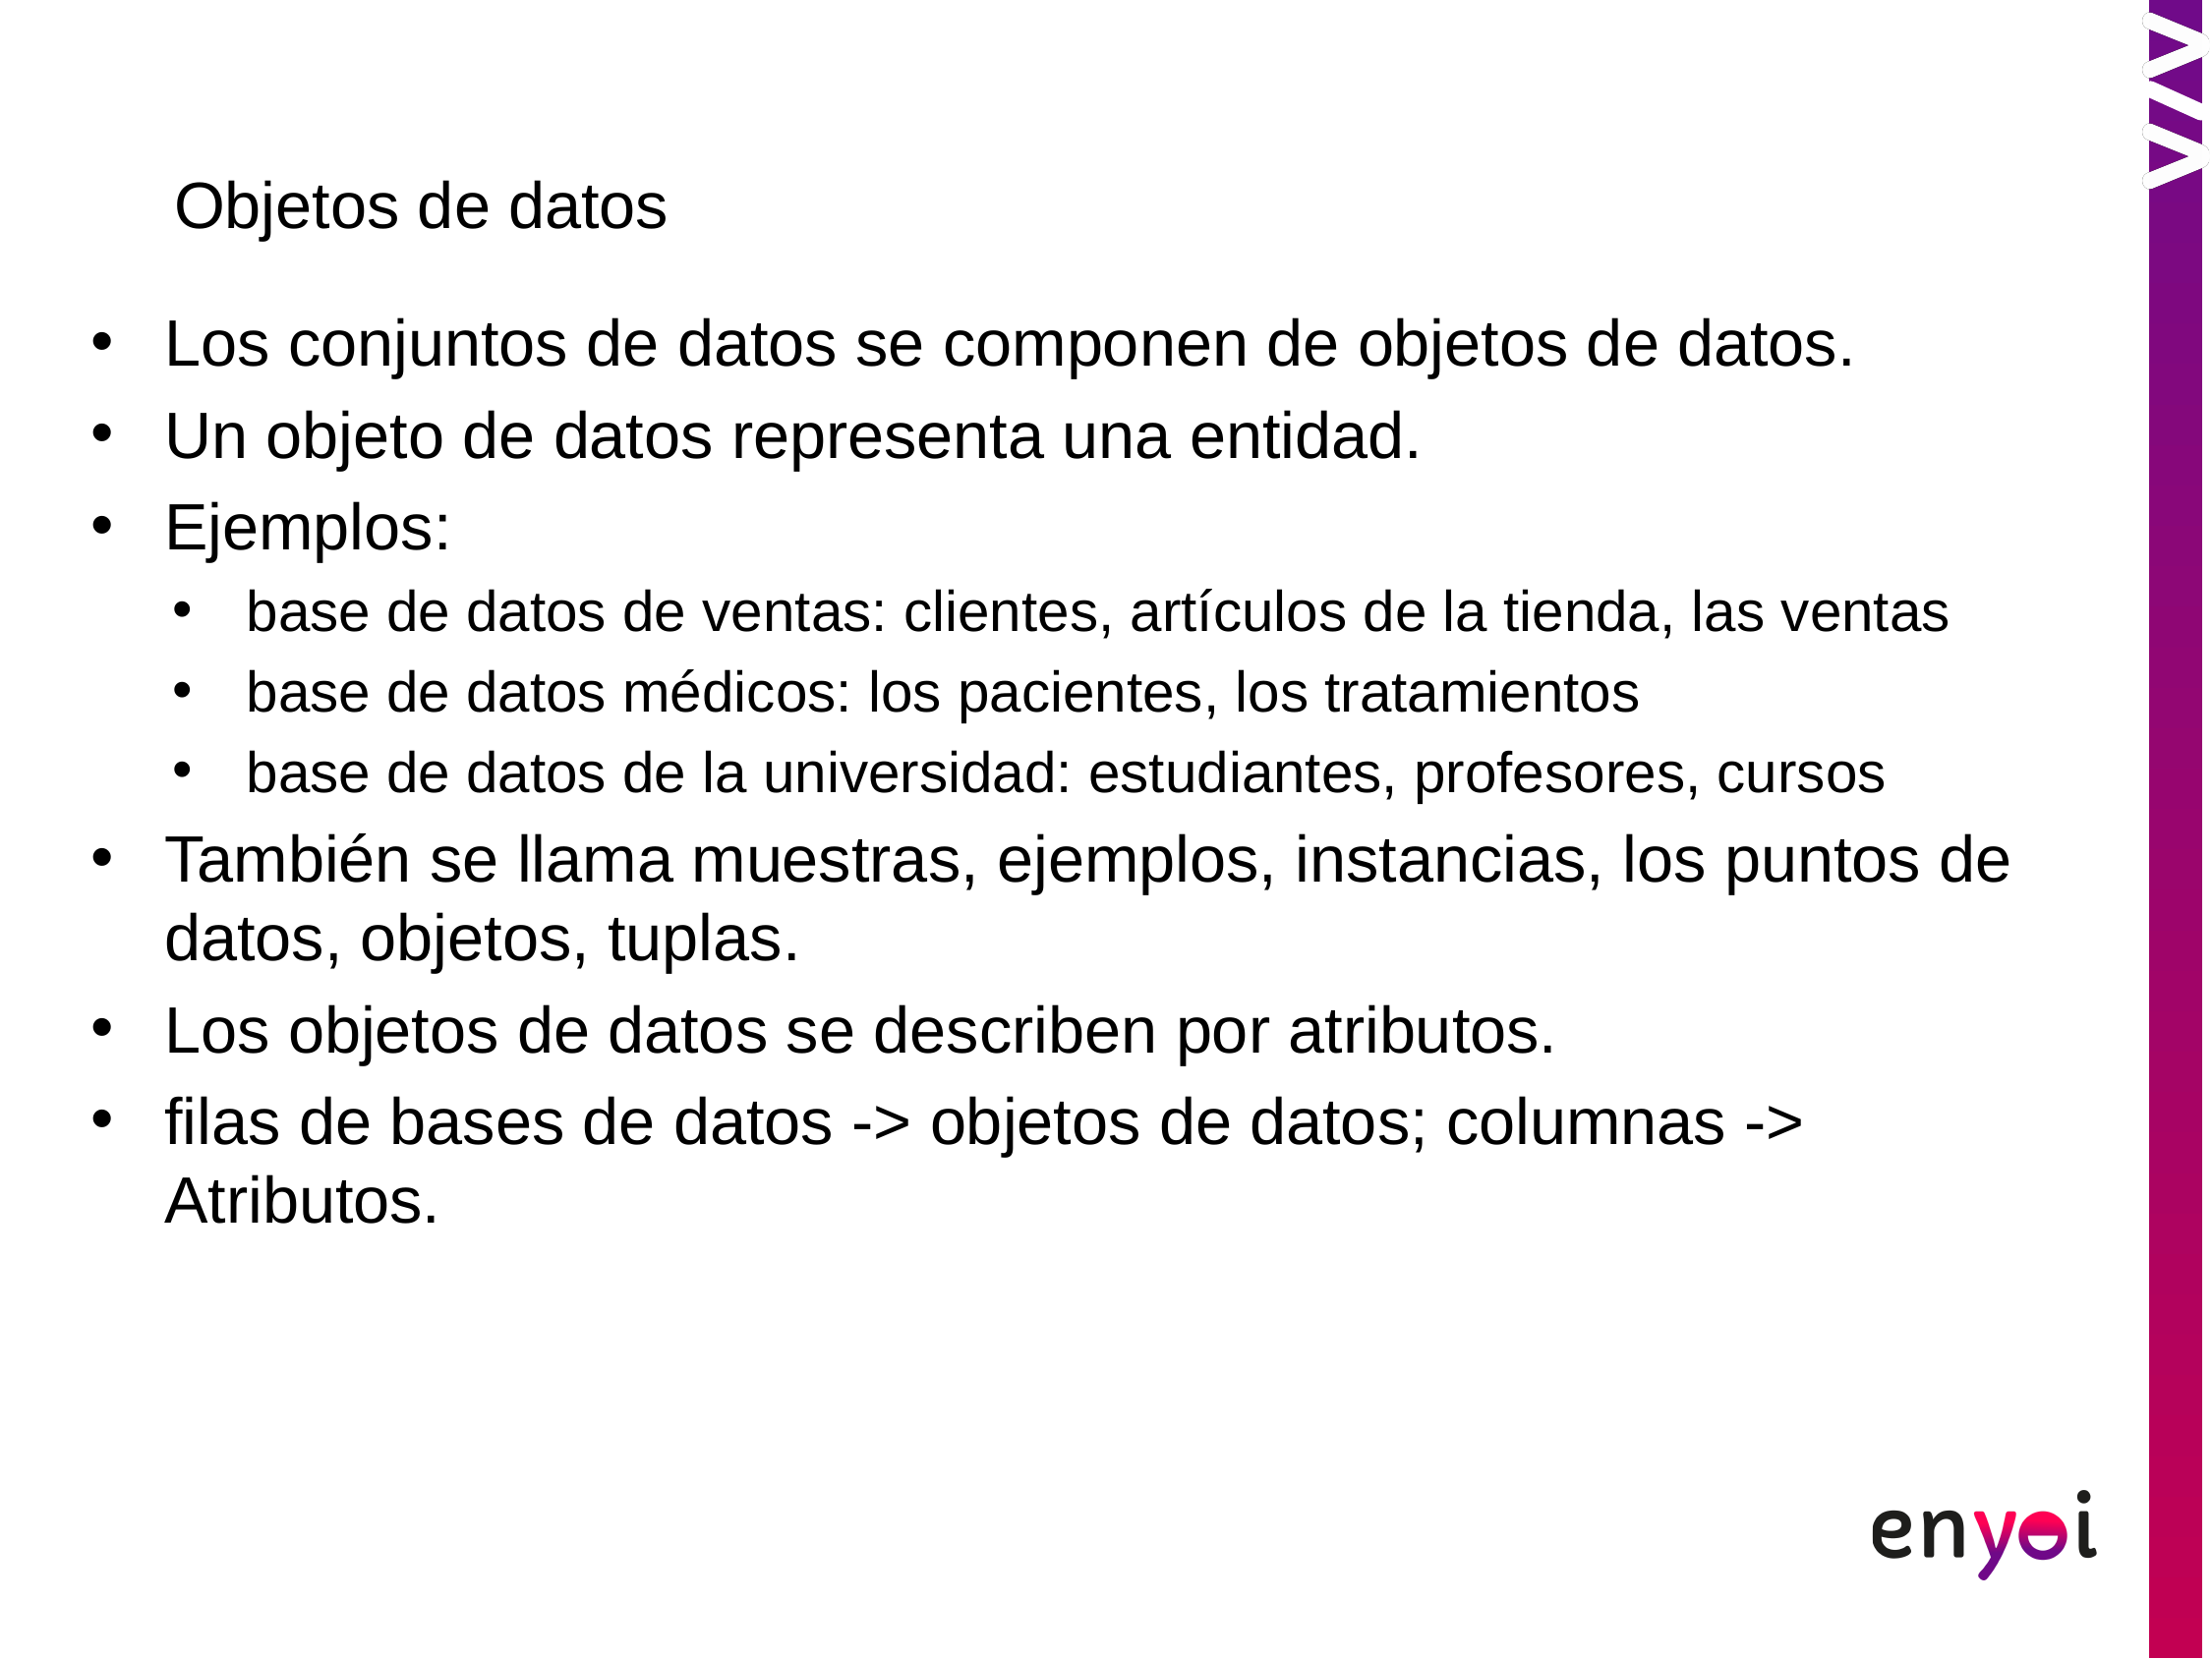

Objetos de datos
Los conjuntos de datos se componen de objetos de datos.
Un objeto de datos representa una entidad.
Ejemplos:
base de datos de ventas: clientes, artículos de la tienda, las ventas
base de datos médicos: los pacientes, los tratamientos
base de datos de la universidad: estudiantes, profesores, cursos
También se llama muestras, ejemplos, instancias, los puntos de datos, objetos, tuplas.
Los objetos de datos se describen por atributos.
filas de bases de datos -> objetos de datos; columnas -> Atributos.